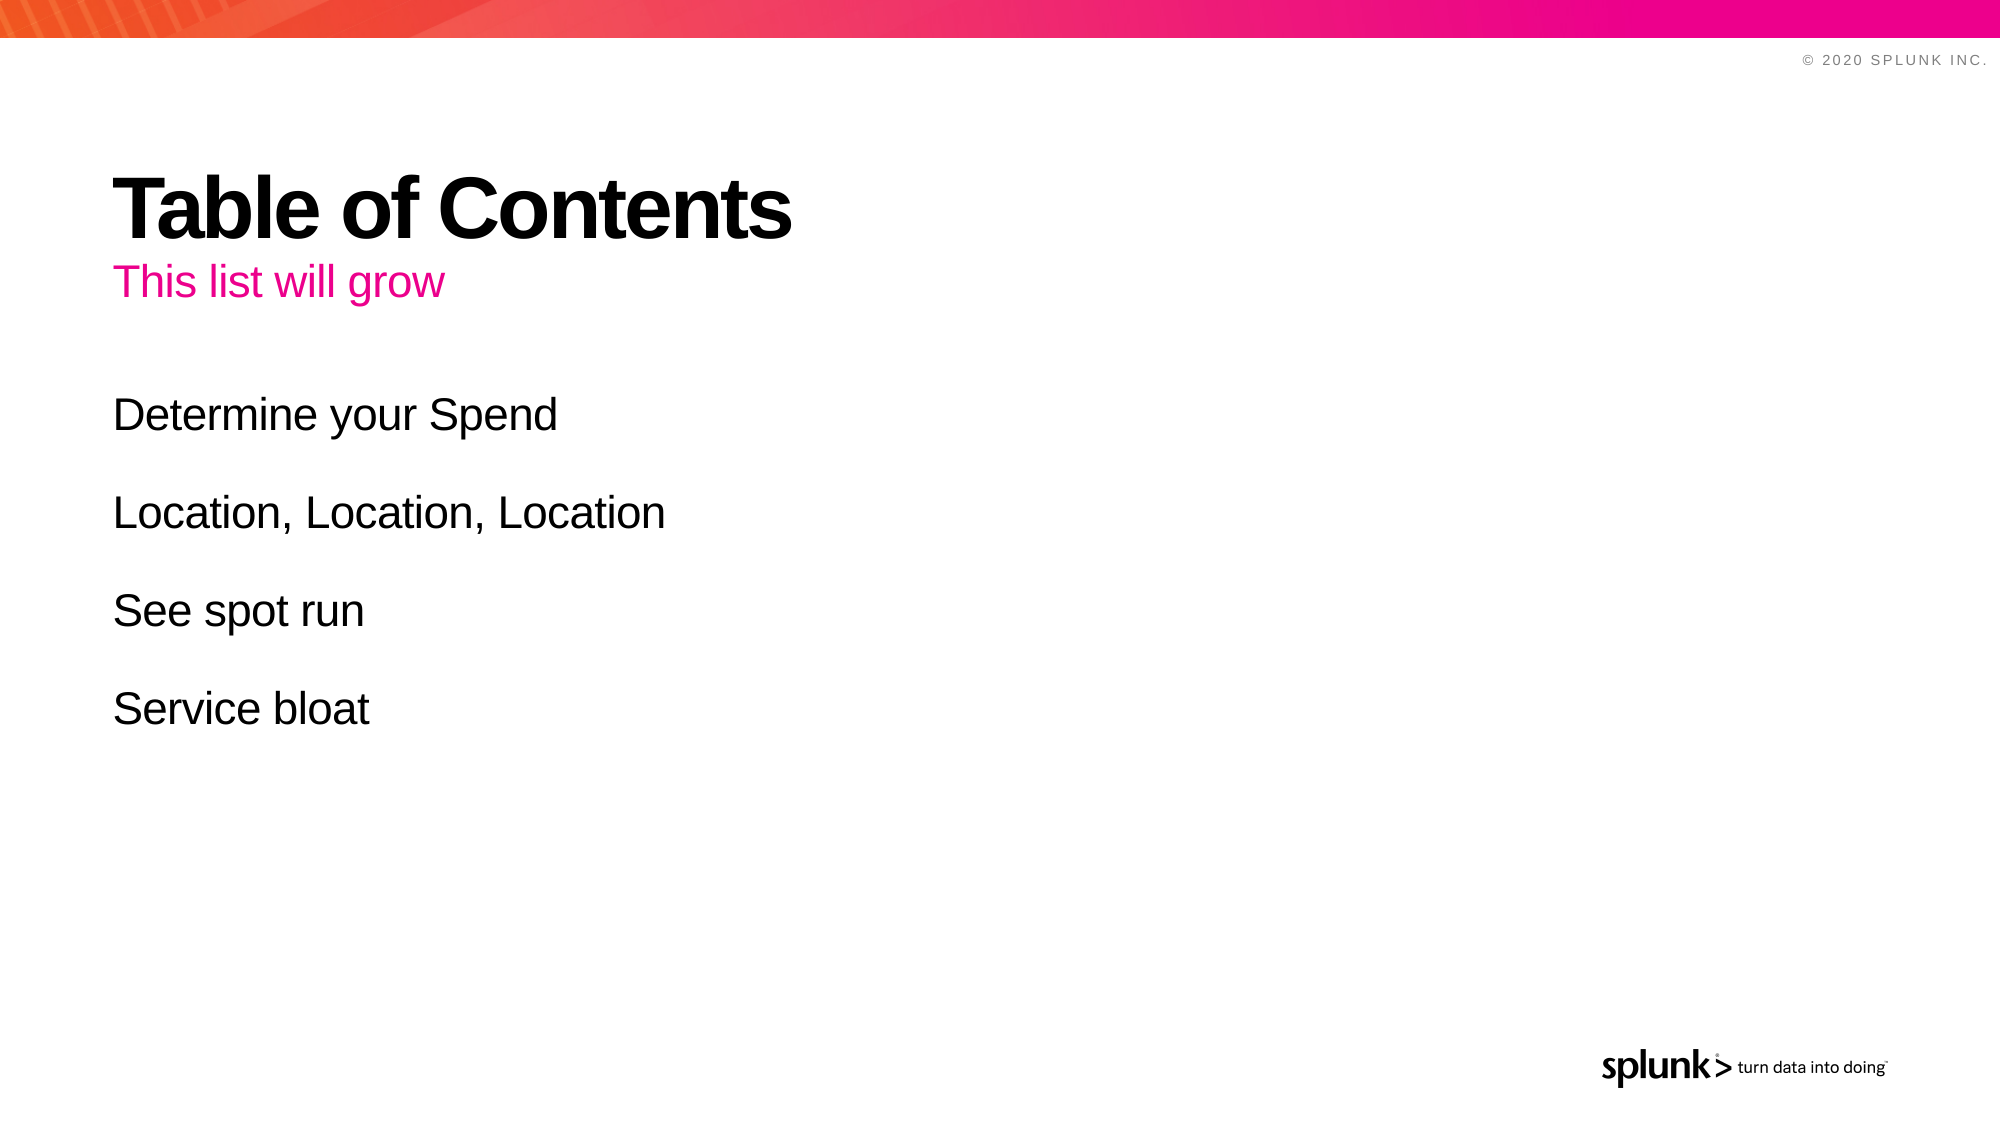

# Table of Contents
This list will grow
Determine your Spend
Location, Location, Location
See spot run
Service bloat